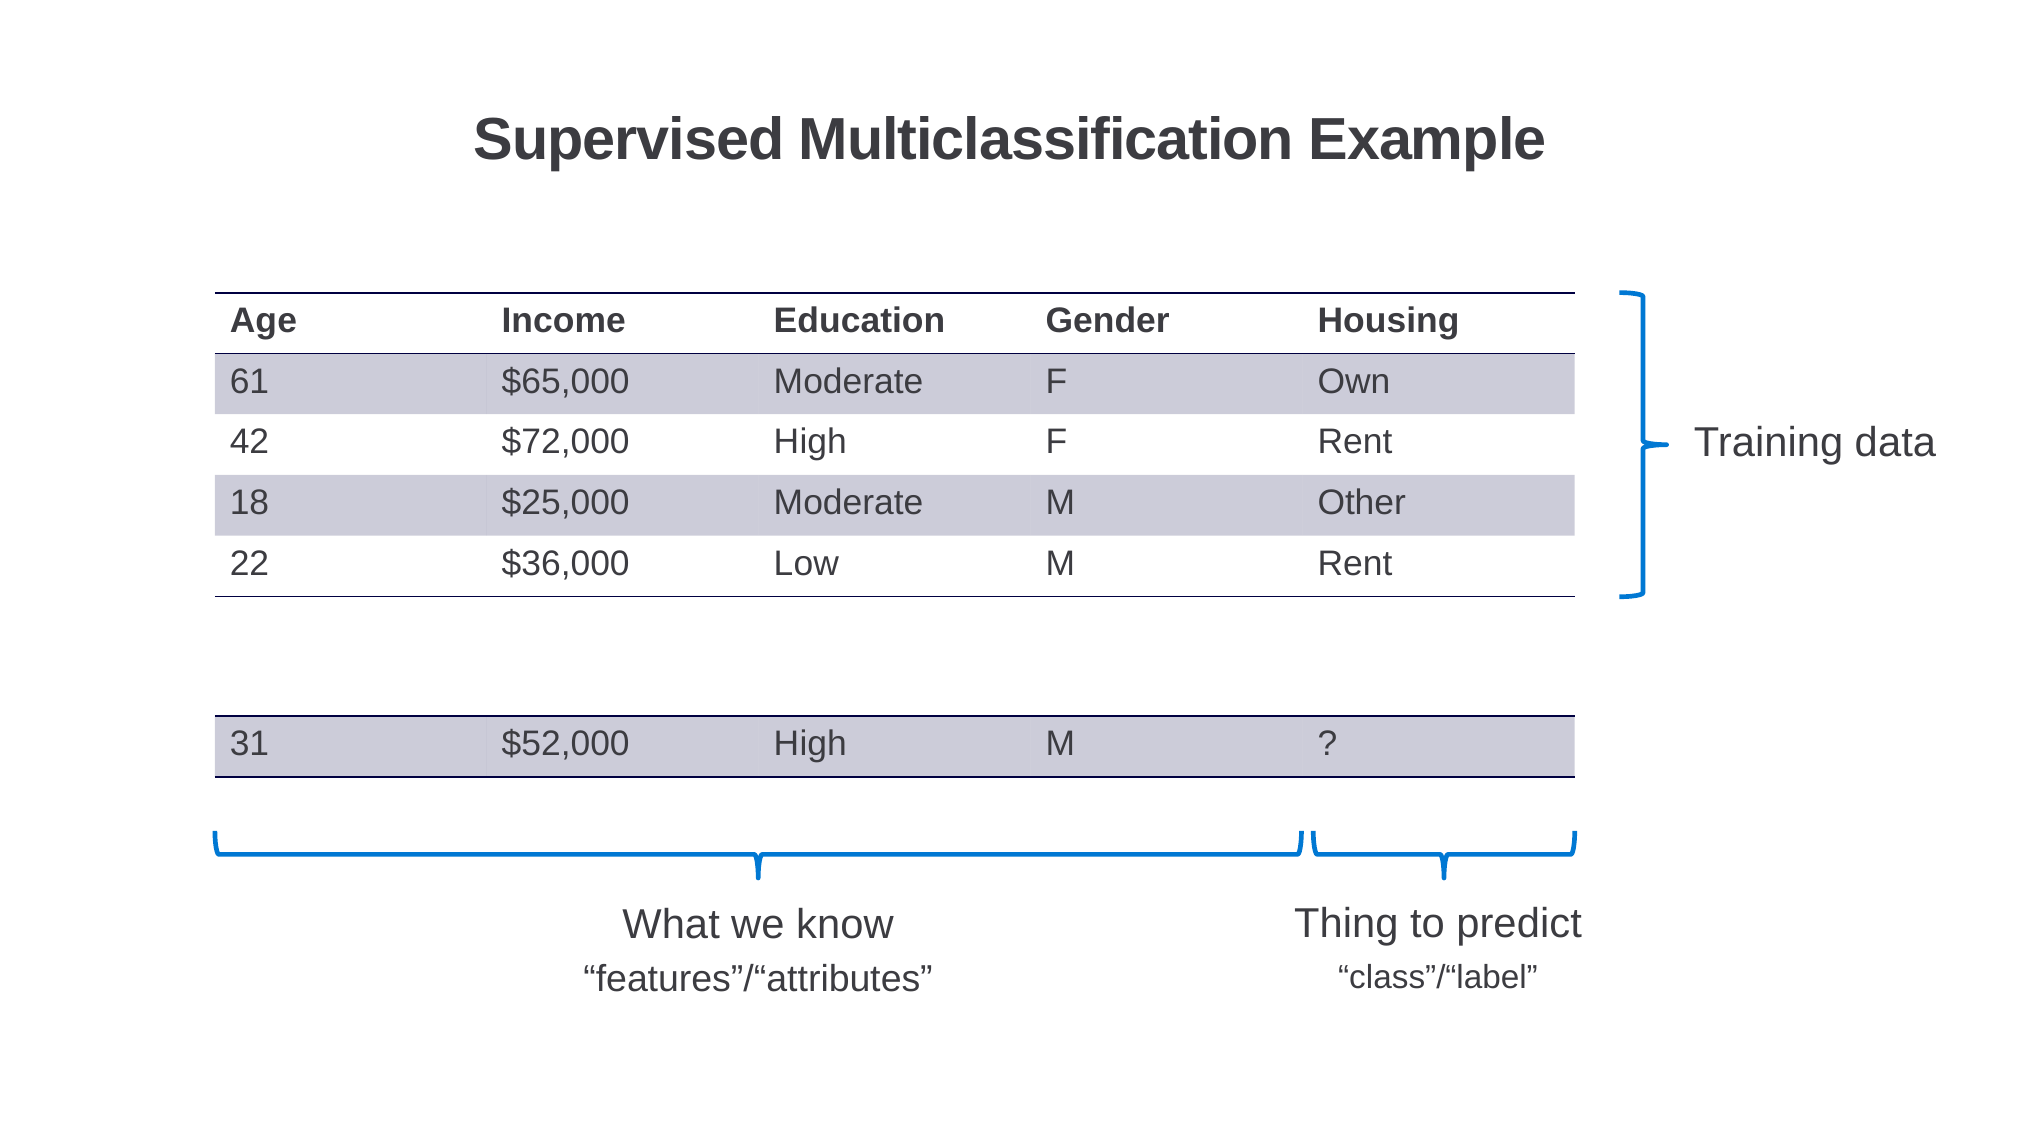

# Supervised Multiclassification Example
| Age | Income | Education | Gender | Housing |
| --- | --- | --- | --- | --- |
| 61 | $65,000 | Moderate | F | Own |
| 42 | $72,000 | High | F | Rent |
| 18 | $25,000 | Moderate | M | Other |
| 22 | $36,000 | Low | M | Rent |

Training data
| 31 | $52,000 | High | M | ? |
| --- | --- | --- | --- | --- |

What we know
“features”/“attributes”

Thing to predict
“class”/“label”